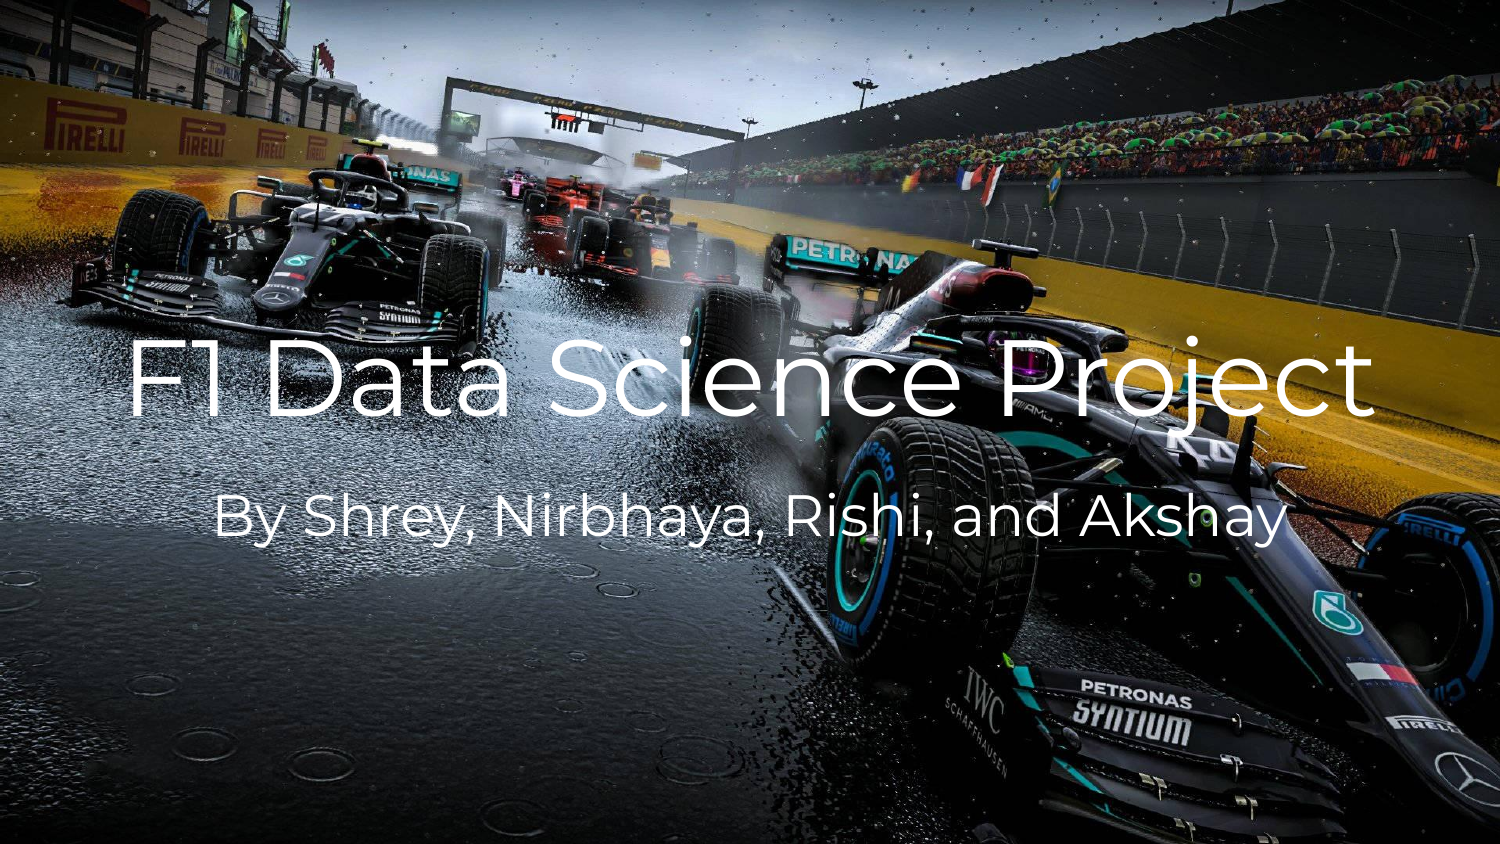

# F1 Data Science Project
By Shrey, Nirbhaya, Rishi, and Akshay